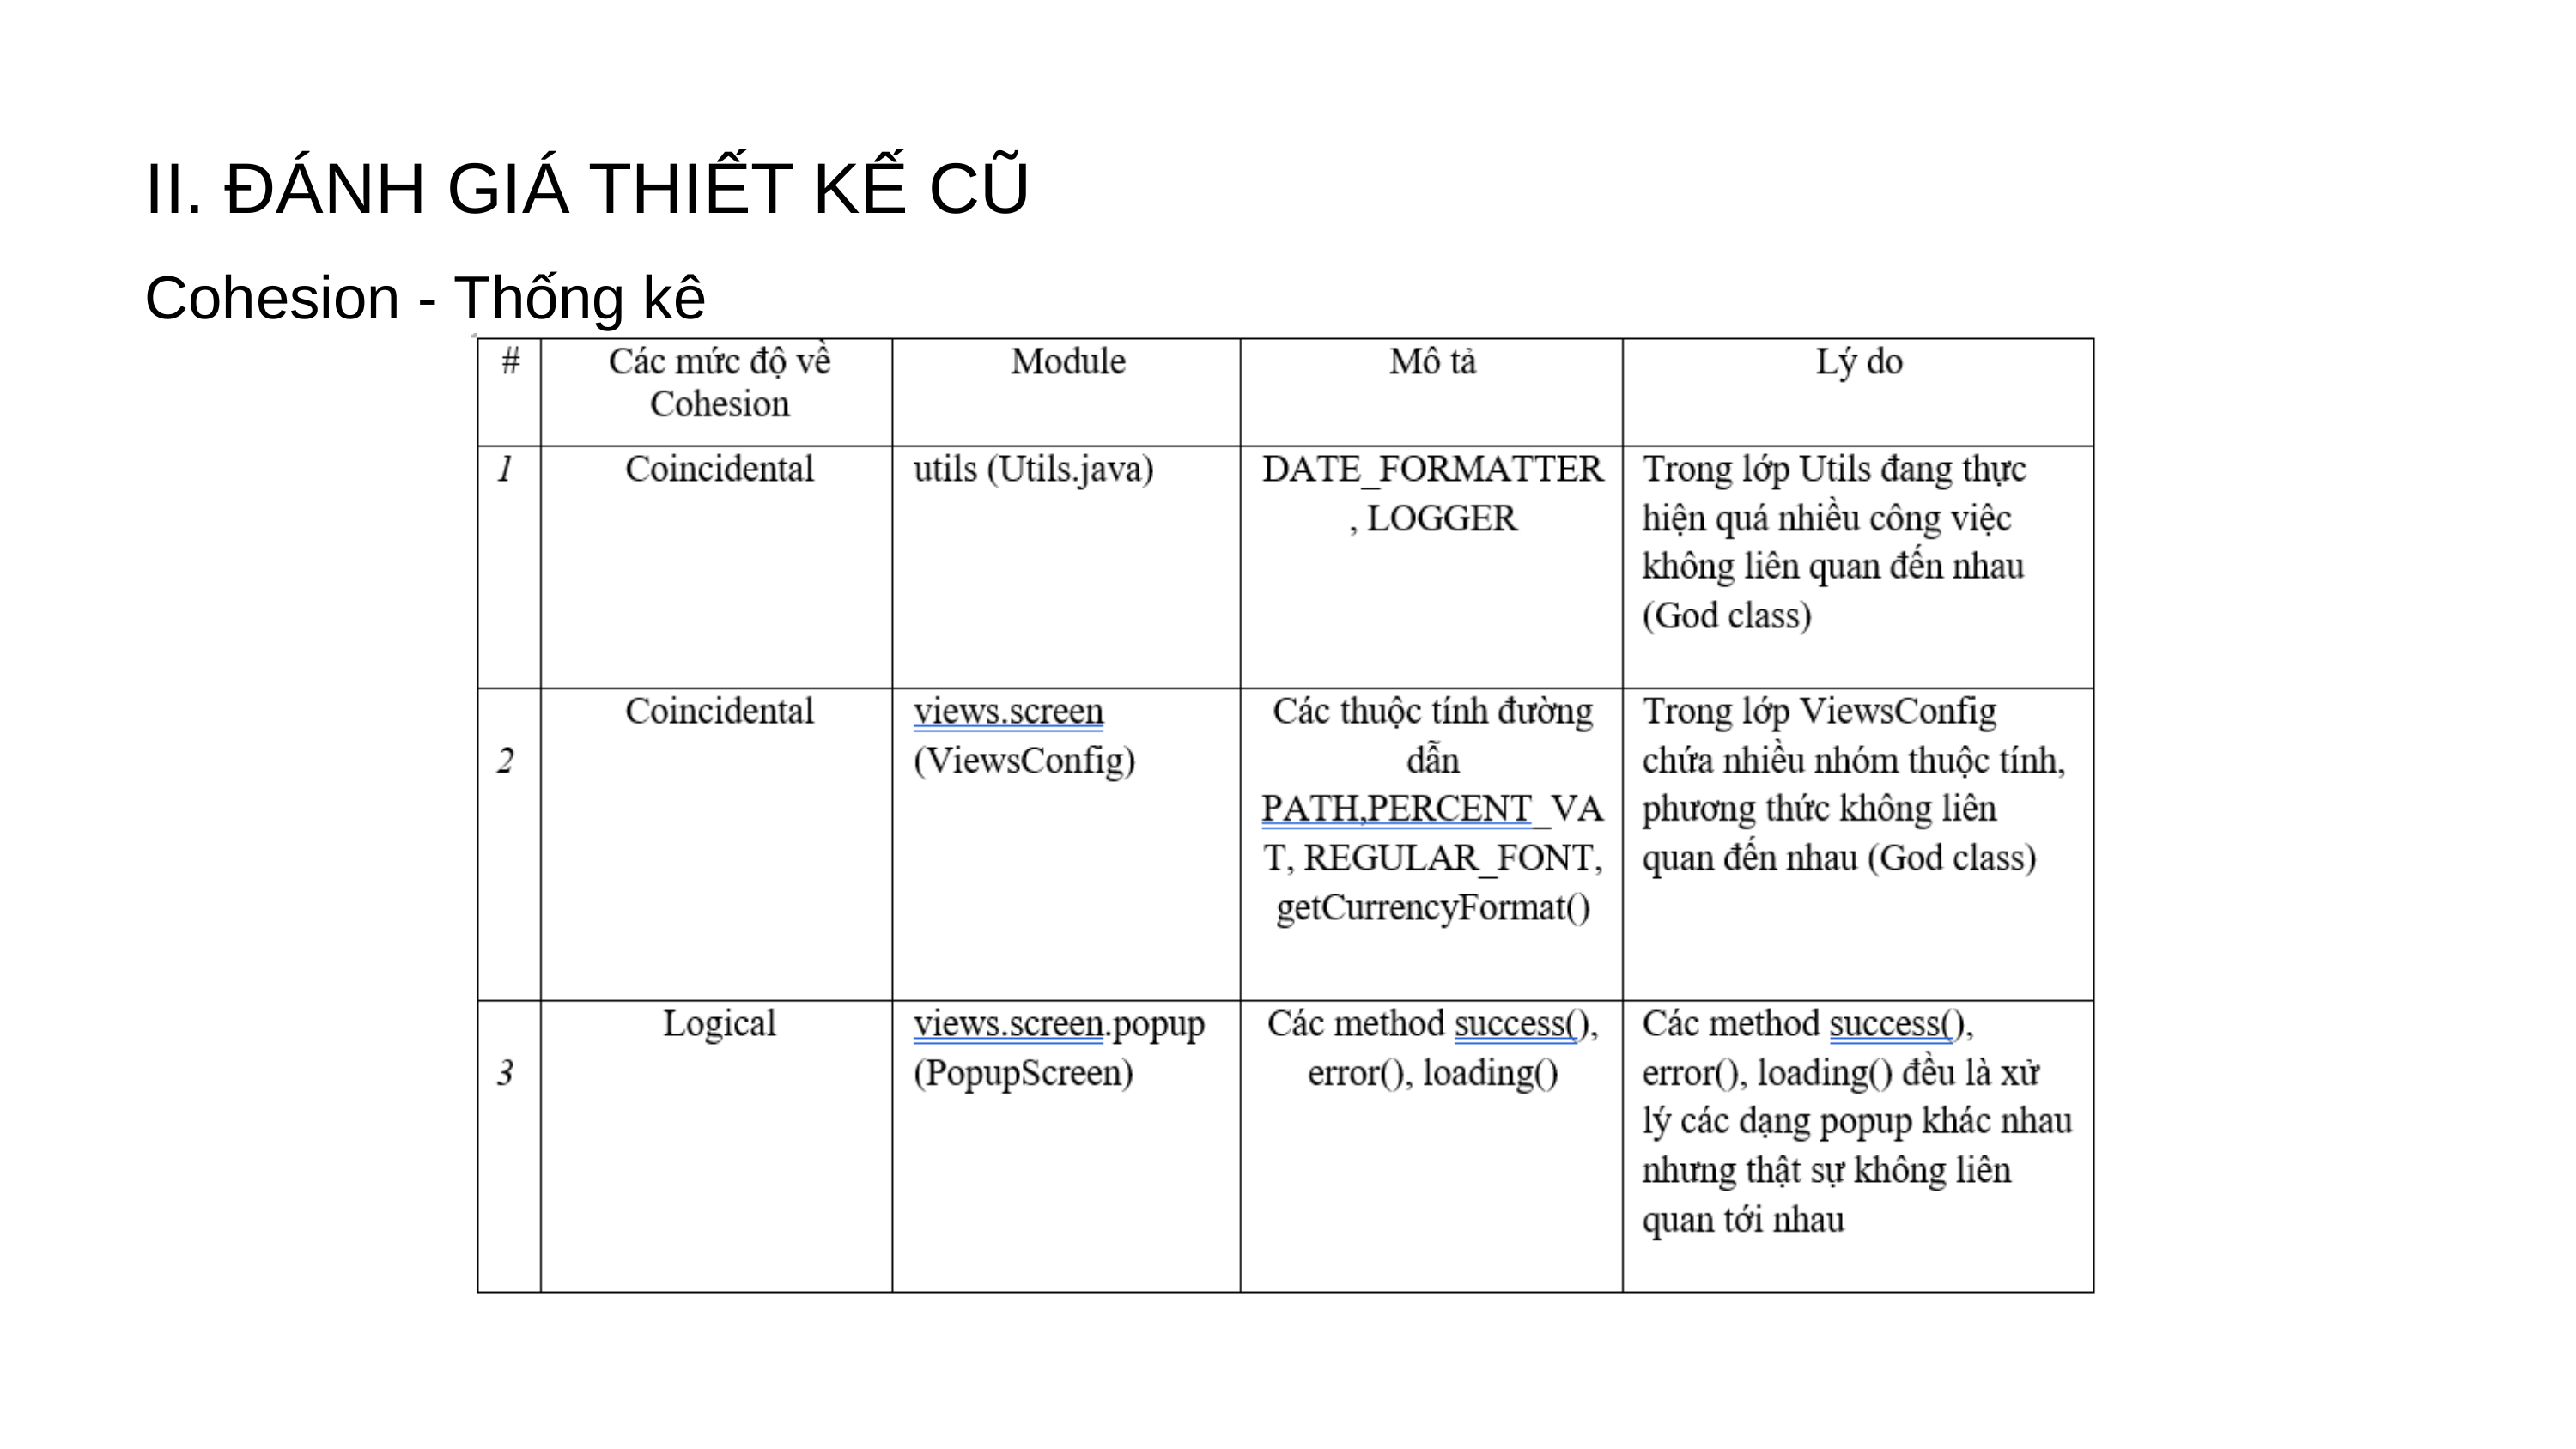

II. ĐÁNH GIÁ THIẾT KẾ CŨ
Cohesion - Thống kê